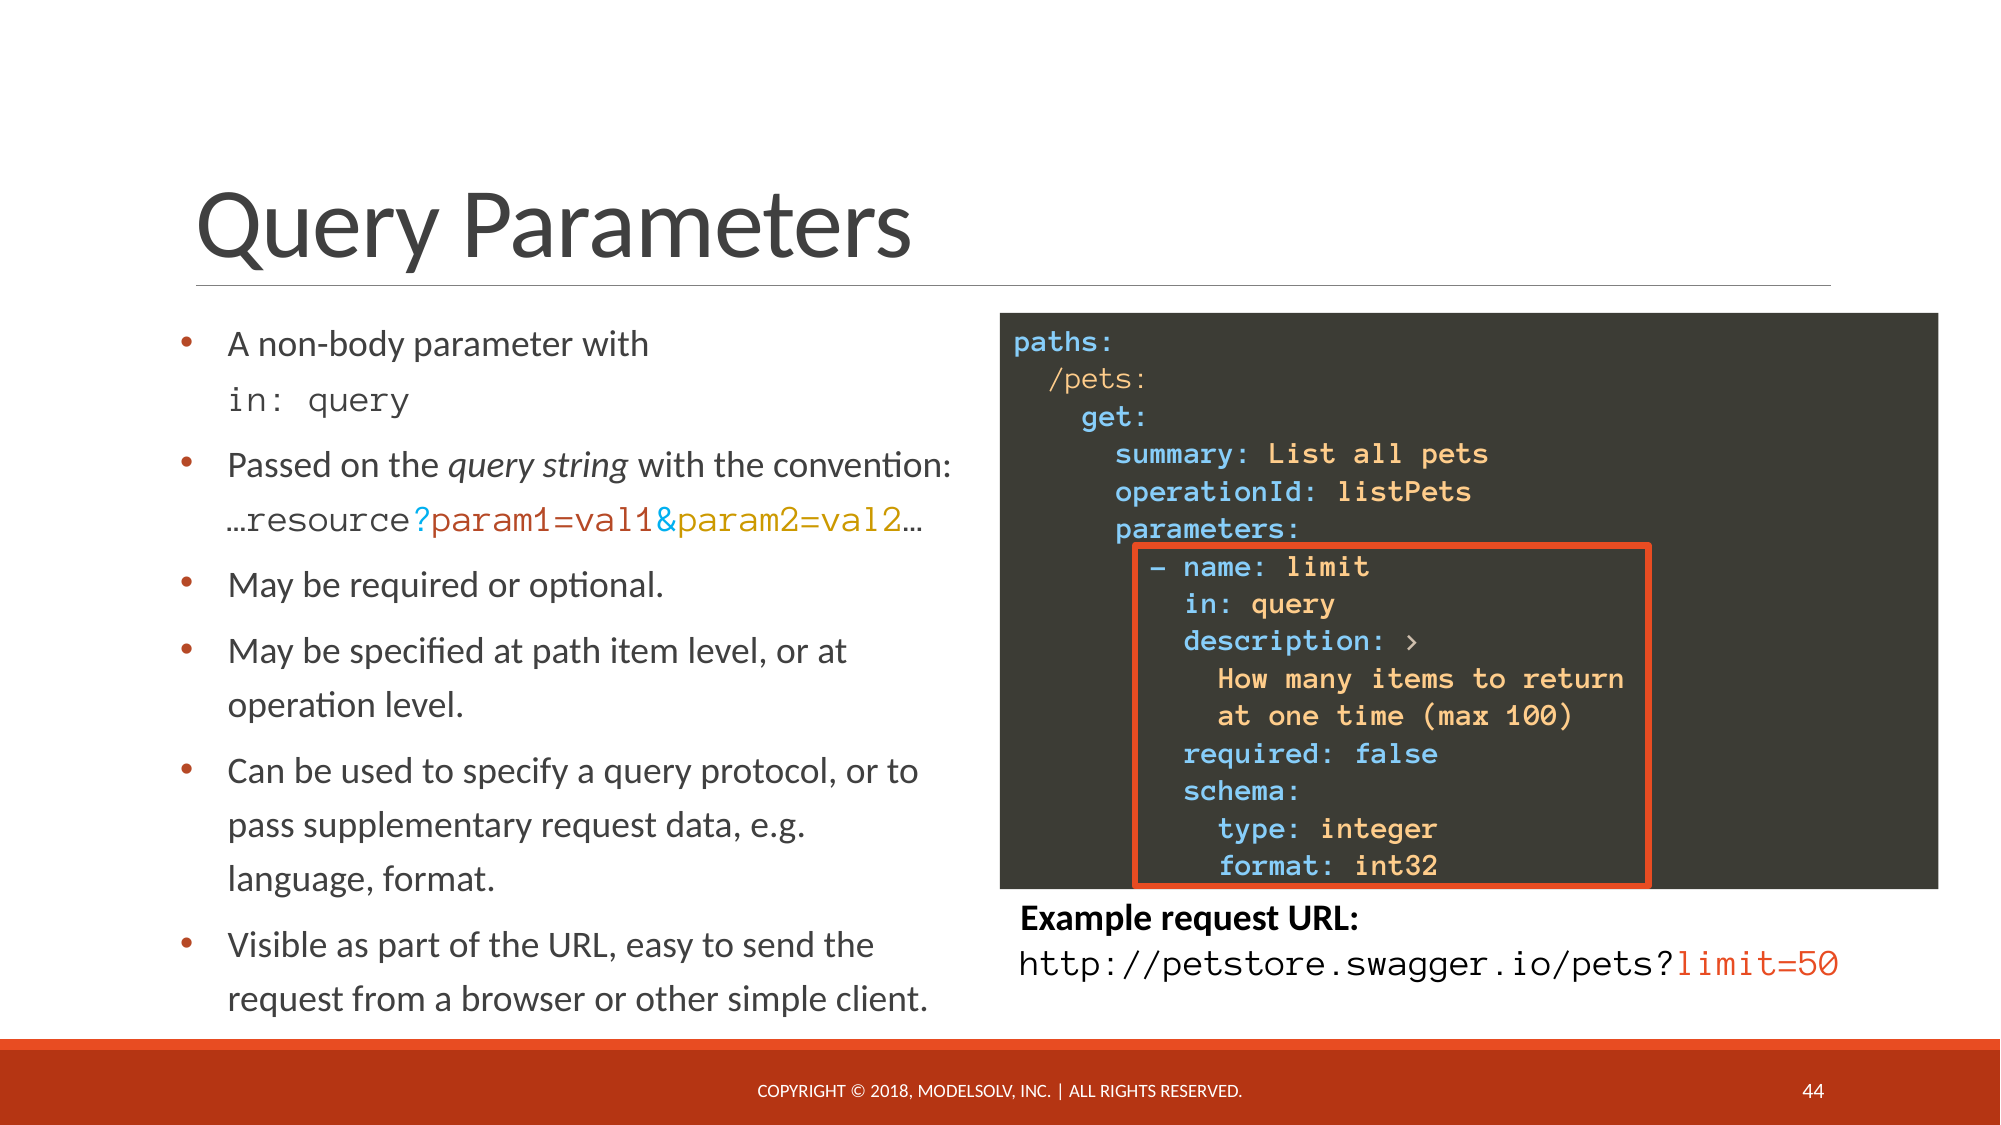

# Query Parameters
A non-body parameter with
in: query
Passed on the query string with the convention:
…resource?param1=val1&param2=val2…
May be required or optional.
May be specified at path item level, or at operation level.
Can be used to specify a query protocol, or to pass supplementary request data, e.g. language, format.
Visible as part of the URL, easy to send the request from a browser or other simple client.
paths:
  /pets:
    get:
      summary: List all pets
      operationId: listPets
      parameters:
        - name: limit
          in: query
          description: >
            How many items to return
            at one time (max 100)
          required: false
          schema:
            type: integer
            format: int32

Example request URL:
http://petstore.swagger.io/pets?limit=50
Copyright © 2018, ModelSolv, Inc. | All rights reserved.
44